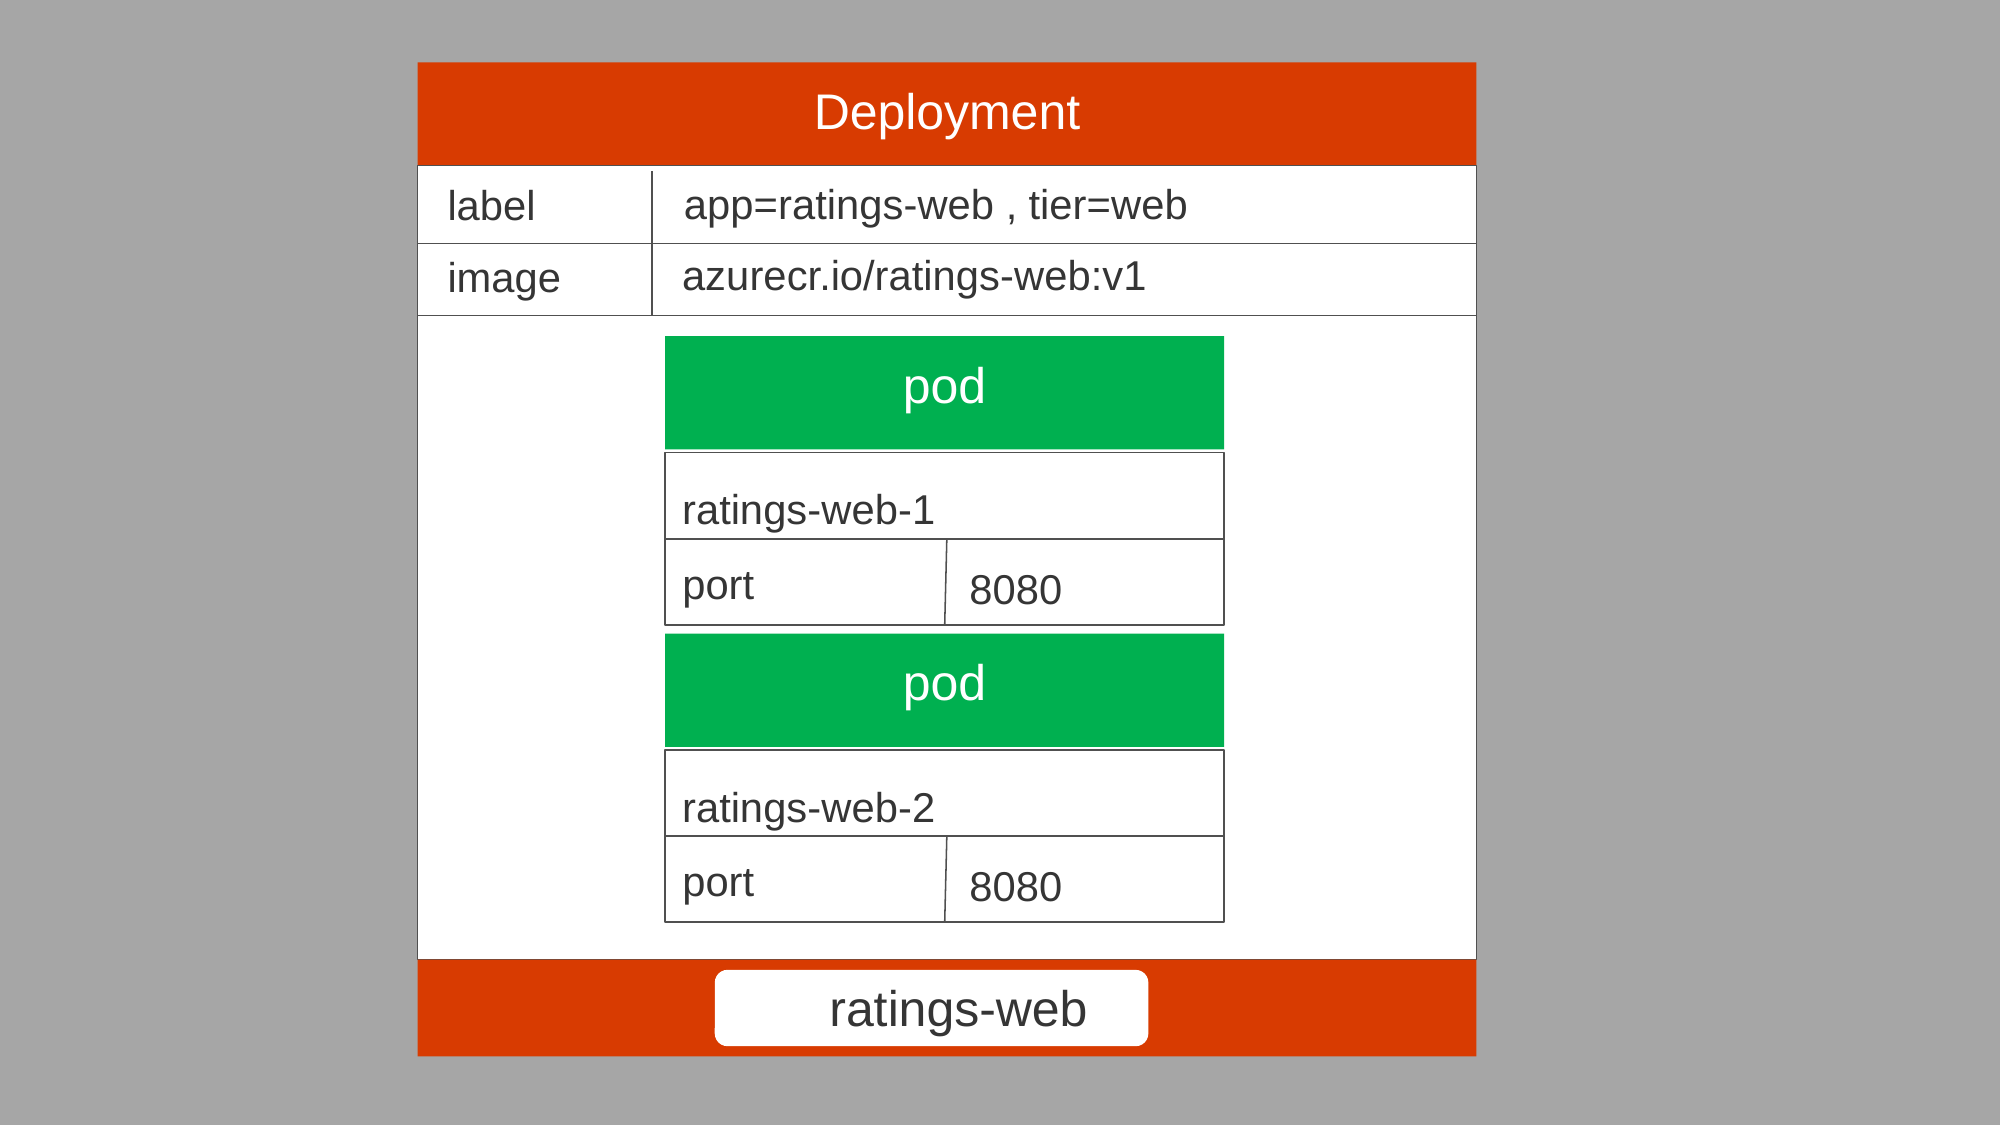

Deployment
app=ratings-web , tier=web
label

azurecr.io/ratings-web:v1
image
pod

ratings-web-1
port
8080
pod

ratings-web-2
port
8080

ratings-web